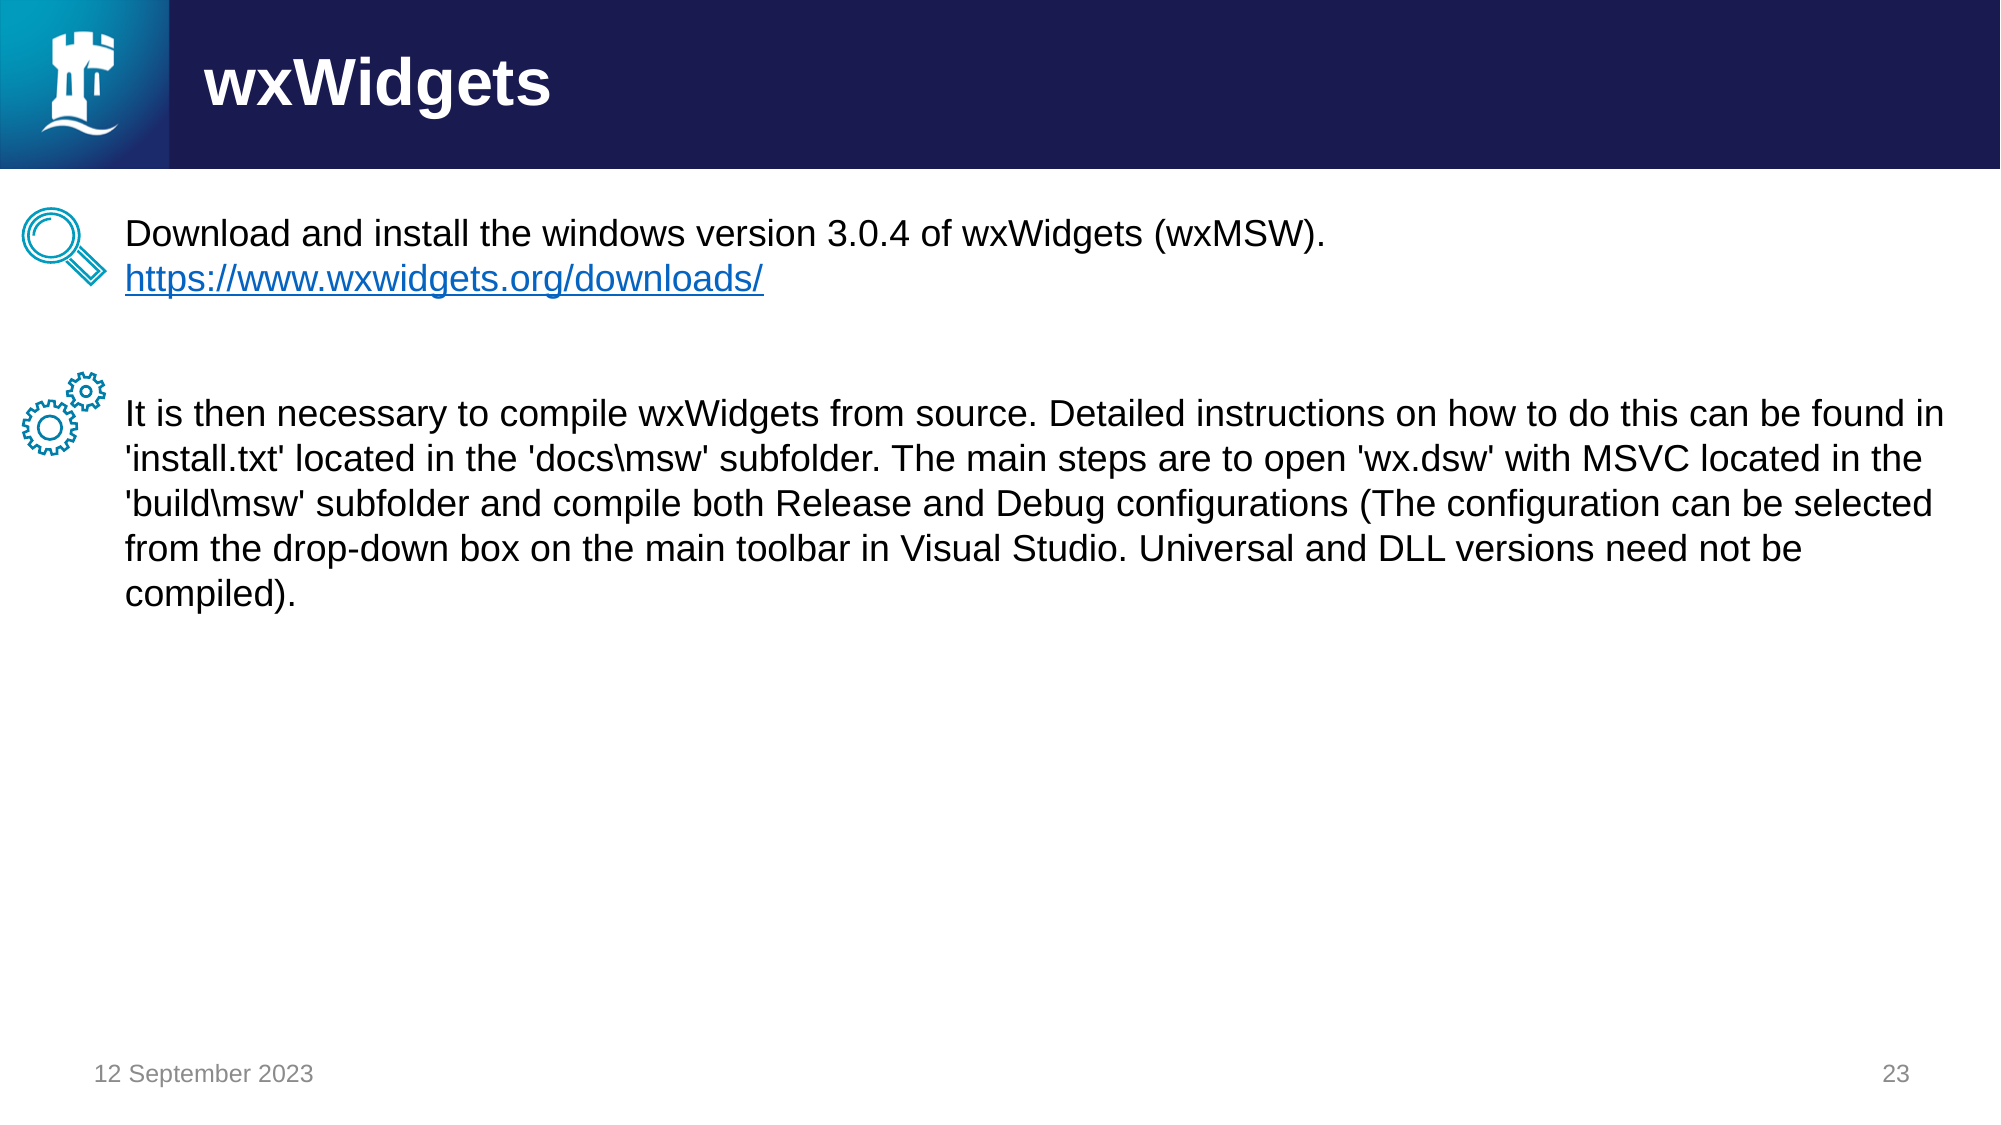

# wxWidgets
Download and install the windows version 3.0.4 of wxWidgets (wxMSW). https://www.wxwidgets.org/downloads/

It is then necessary to compile wxWidgets from source. Detailed instructions on how to do this can be found in 'install.txt' located in the 'docs\msw' subfolder. The main steps are to open 'wx.dsw' with MSVC located in the 'build\msw' subfolder and compile both Release and Debug configurations (The configuration can be selected from the drop-down box on the main toolbar in Visual Studio. Universal and DLL versions need not be compiled).

12 September 2023
23